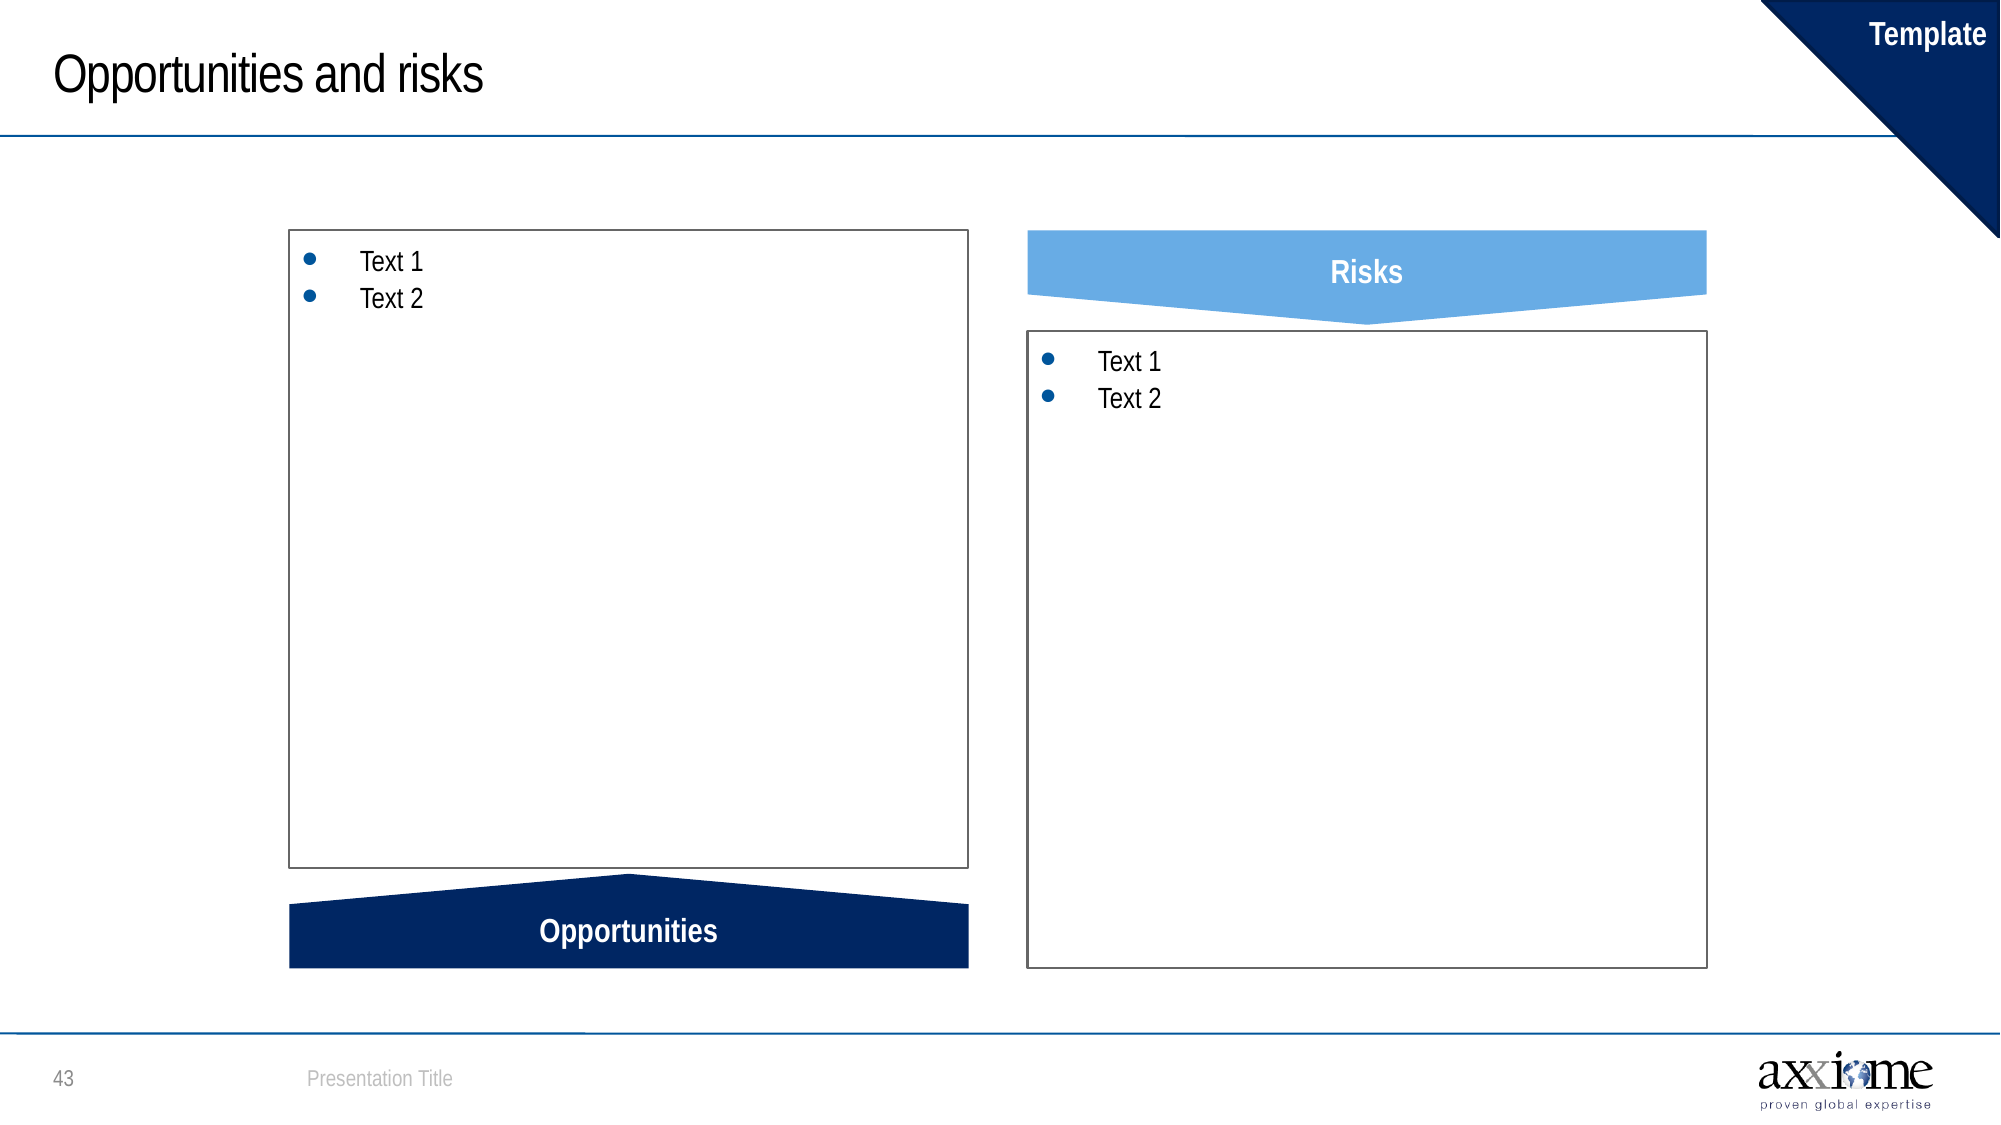

Template
Risks
# Opportunities and risks

Text 1
Text 2
Text 1
Text 2
Opportunities
Presentation Title
43